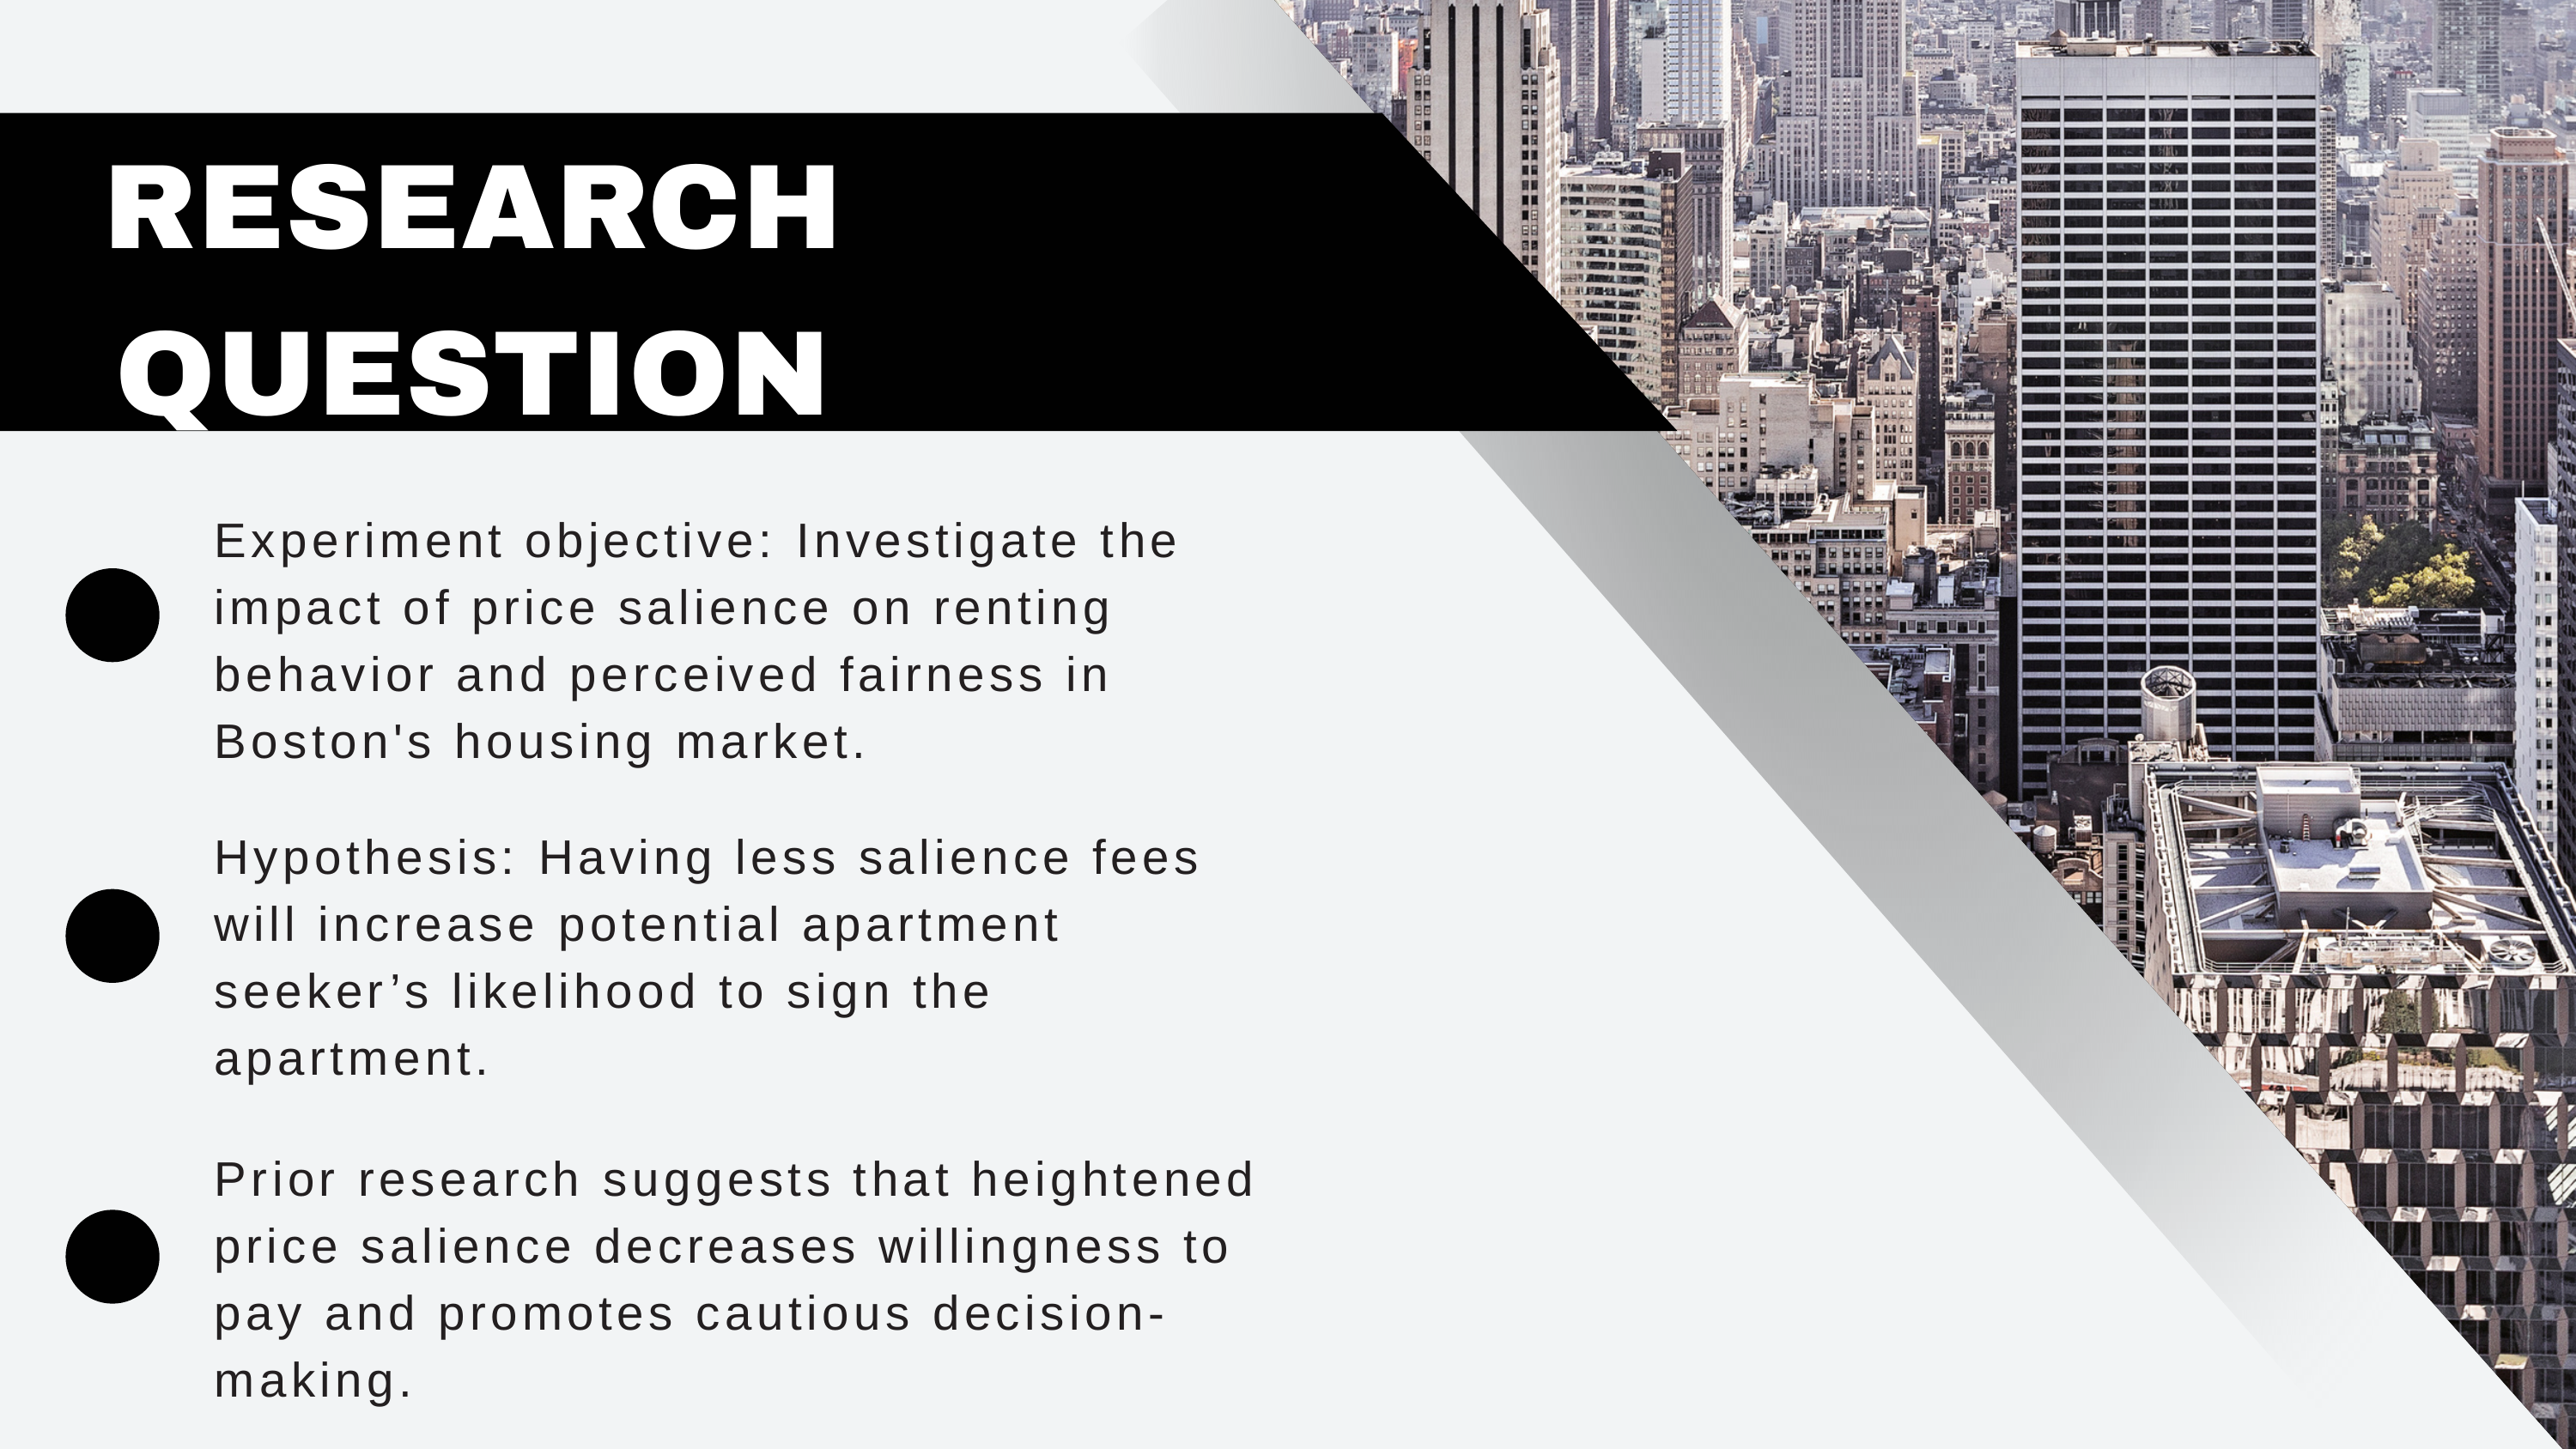

RESEARCH
QUESTION

Experiment objective: Investigate the impact of price salience on renting behavior and perceived fairness in Boston's housing market.

Hypothesis: Having less salience fees will increase potential apartment seeker’s likelihood to sign the apartment.

Prior research suggests that heightened price salience decreases willingness to pay and promotes cautious decision-making.